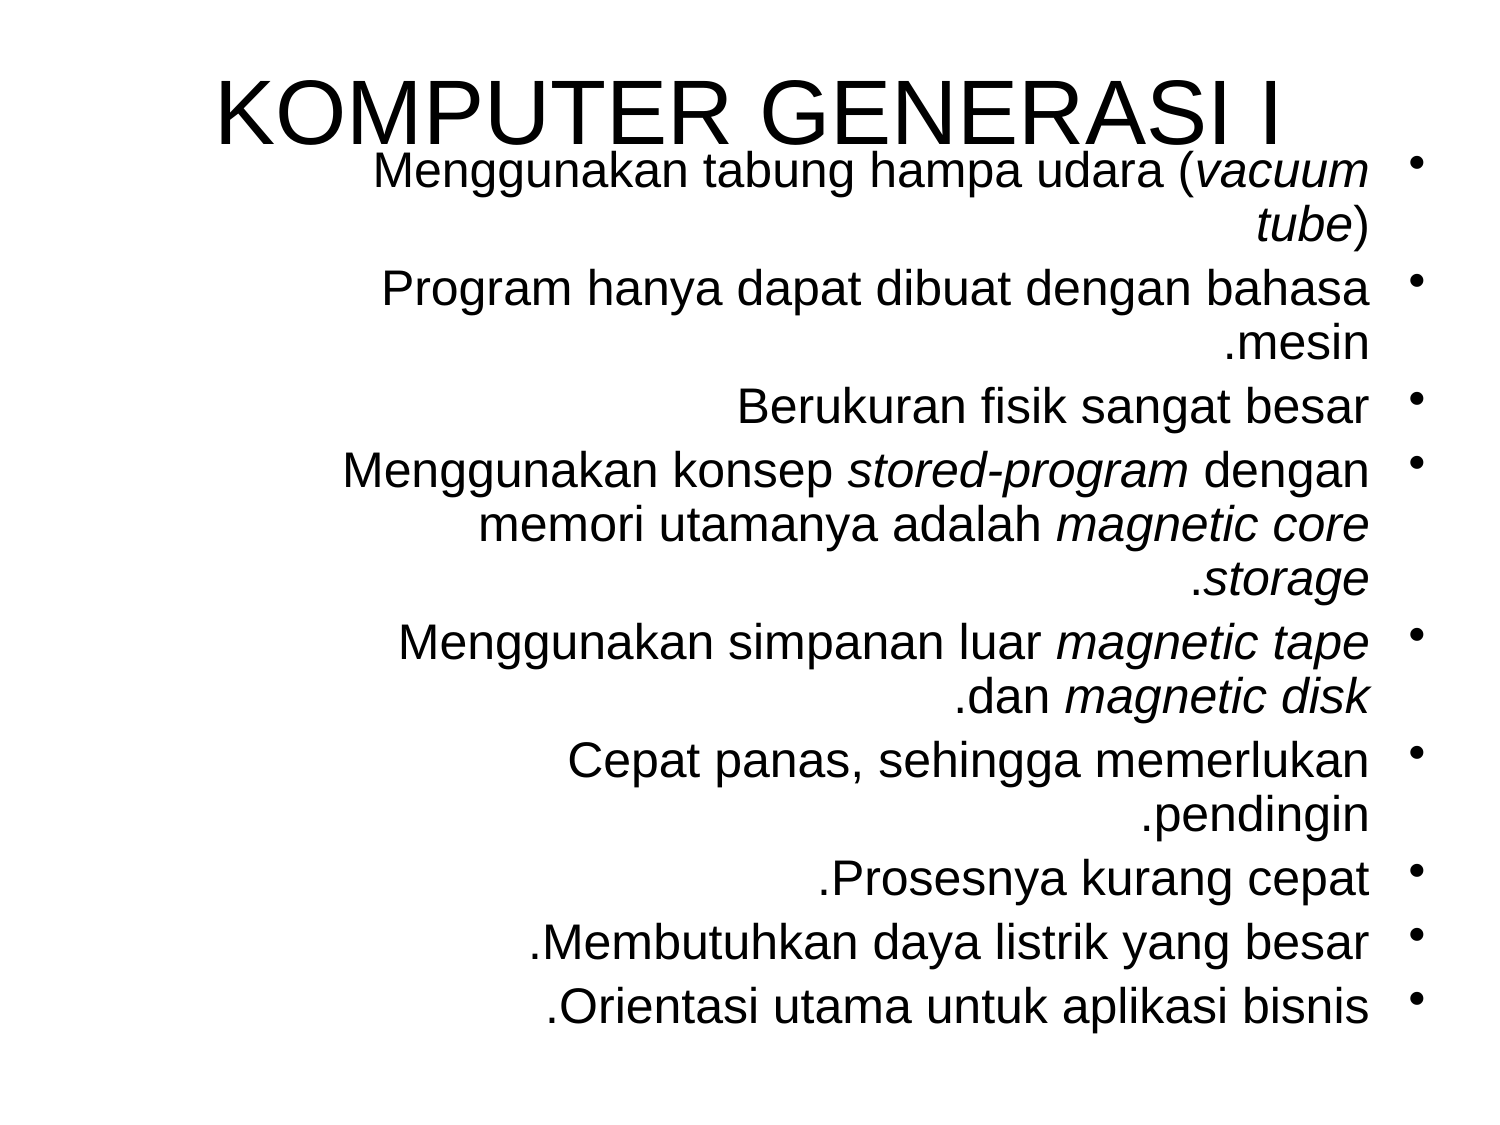

# KOMPUTER GENERASI I
Menggunakan tabung hampa udara (vacuum tube)
Program hanya dapat dibuat dengan bahasa mesin.
Berukuran fisik sangat besar
Menggunakan konsep stored-program dengan memori utamanya adalah magnetic core storage.
Menggunakan simpanan luar magnetic tape dan magnetic disk.
Cepat panas, sehingga memerlukan pendingin.
Prosesnya kurang cepat.
Membutuhkan daya listrik yang besar.
Orientasi utama untuk aplikasi bisnis.